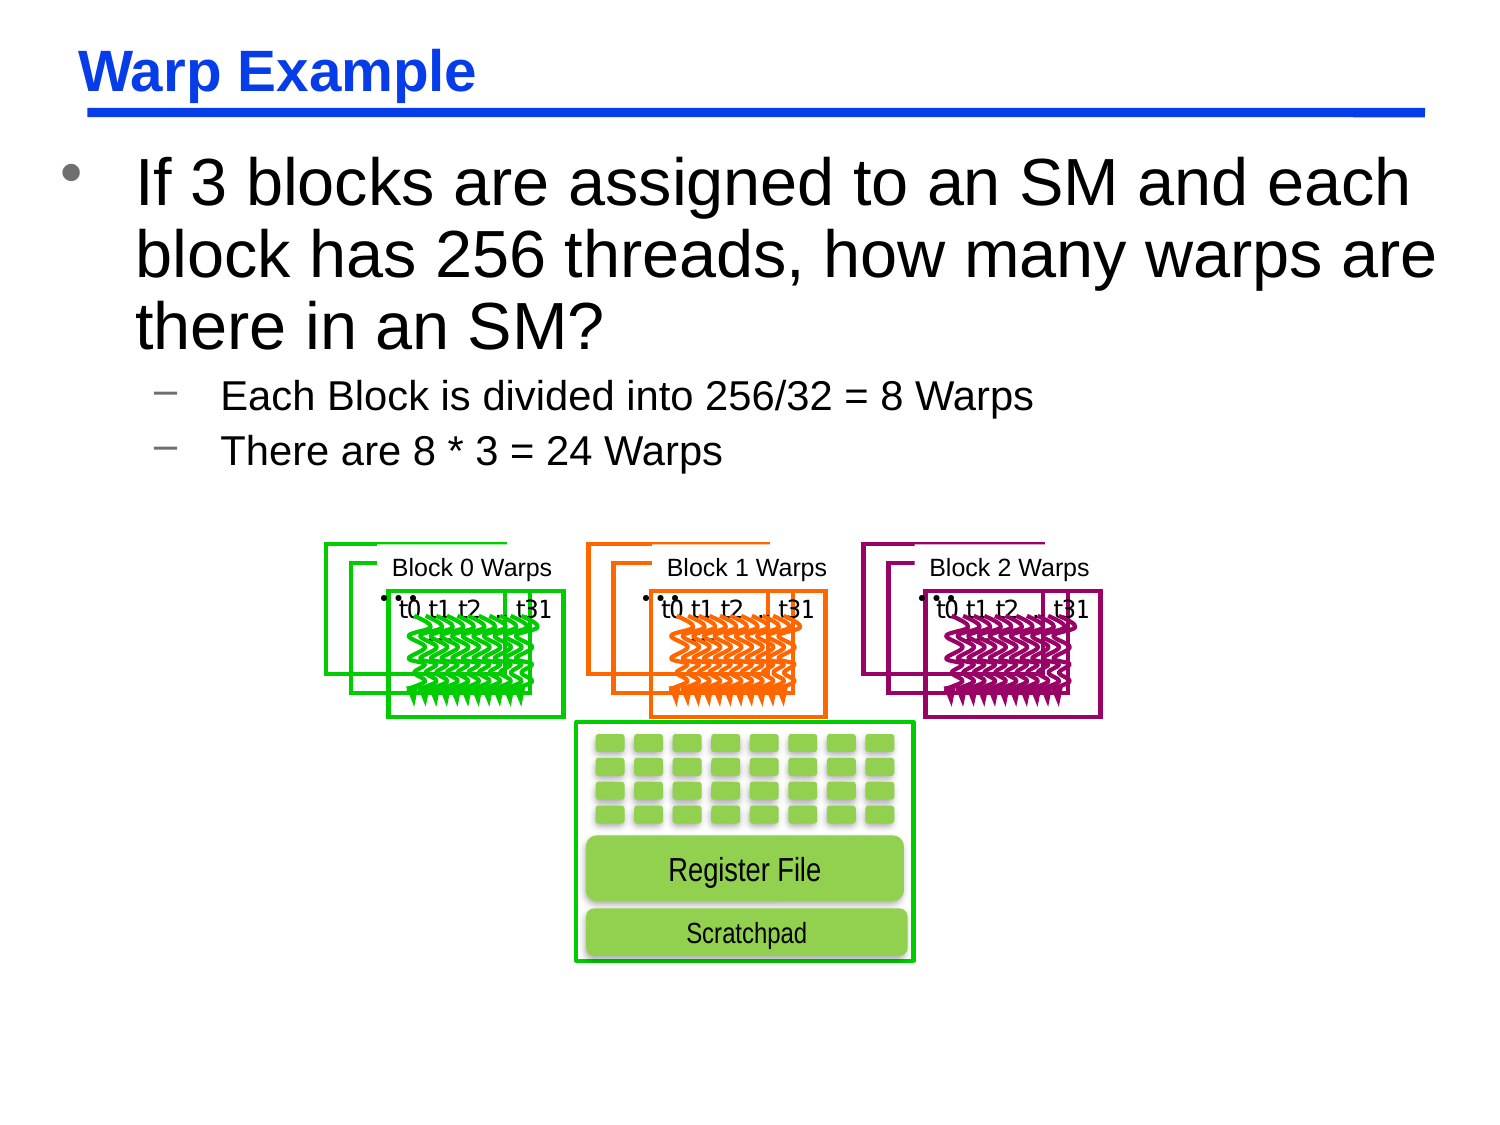

# Warp Example
If 3 blocks are assigned to an SM and each block has 256 threads, how many warps are there in an SM?
Each Block is divided into 256/32 = 8 Warps
There are 8 * 3 = 24 Warps

…
Block 0 Warps
…
Block 1 Warps
…
Block 2 Warps

…
…
…
t0 t1 t2 … t31

t0 t1 t2 … t31

t0 t1 t2 … t31

Register File
Scratchpad